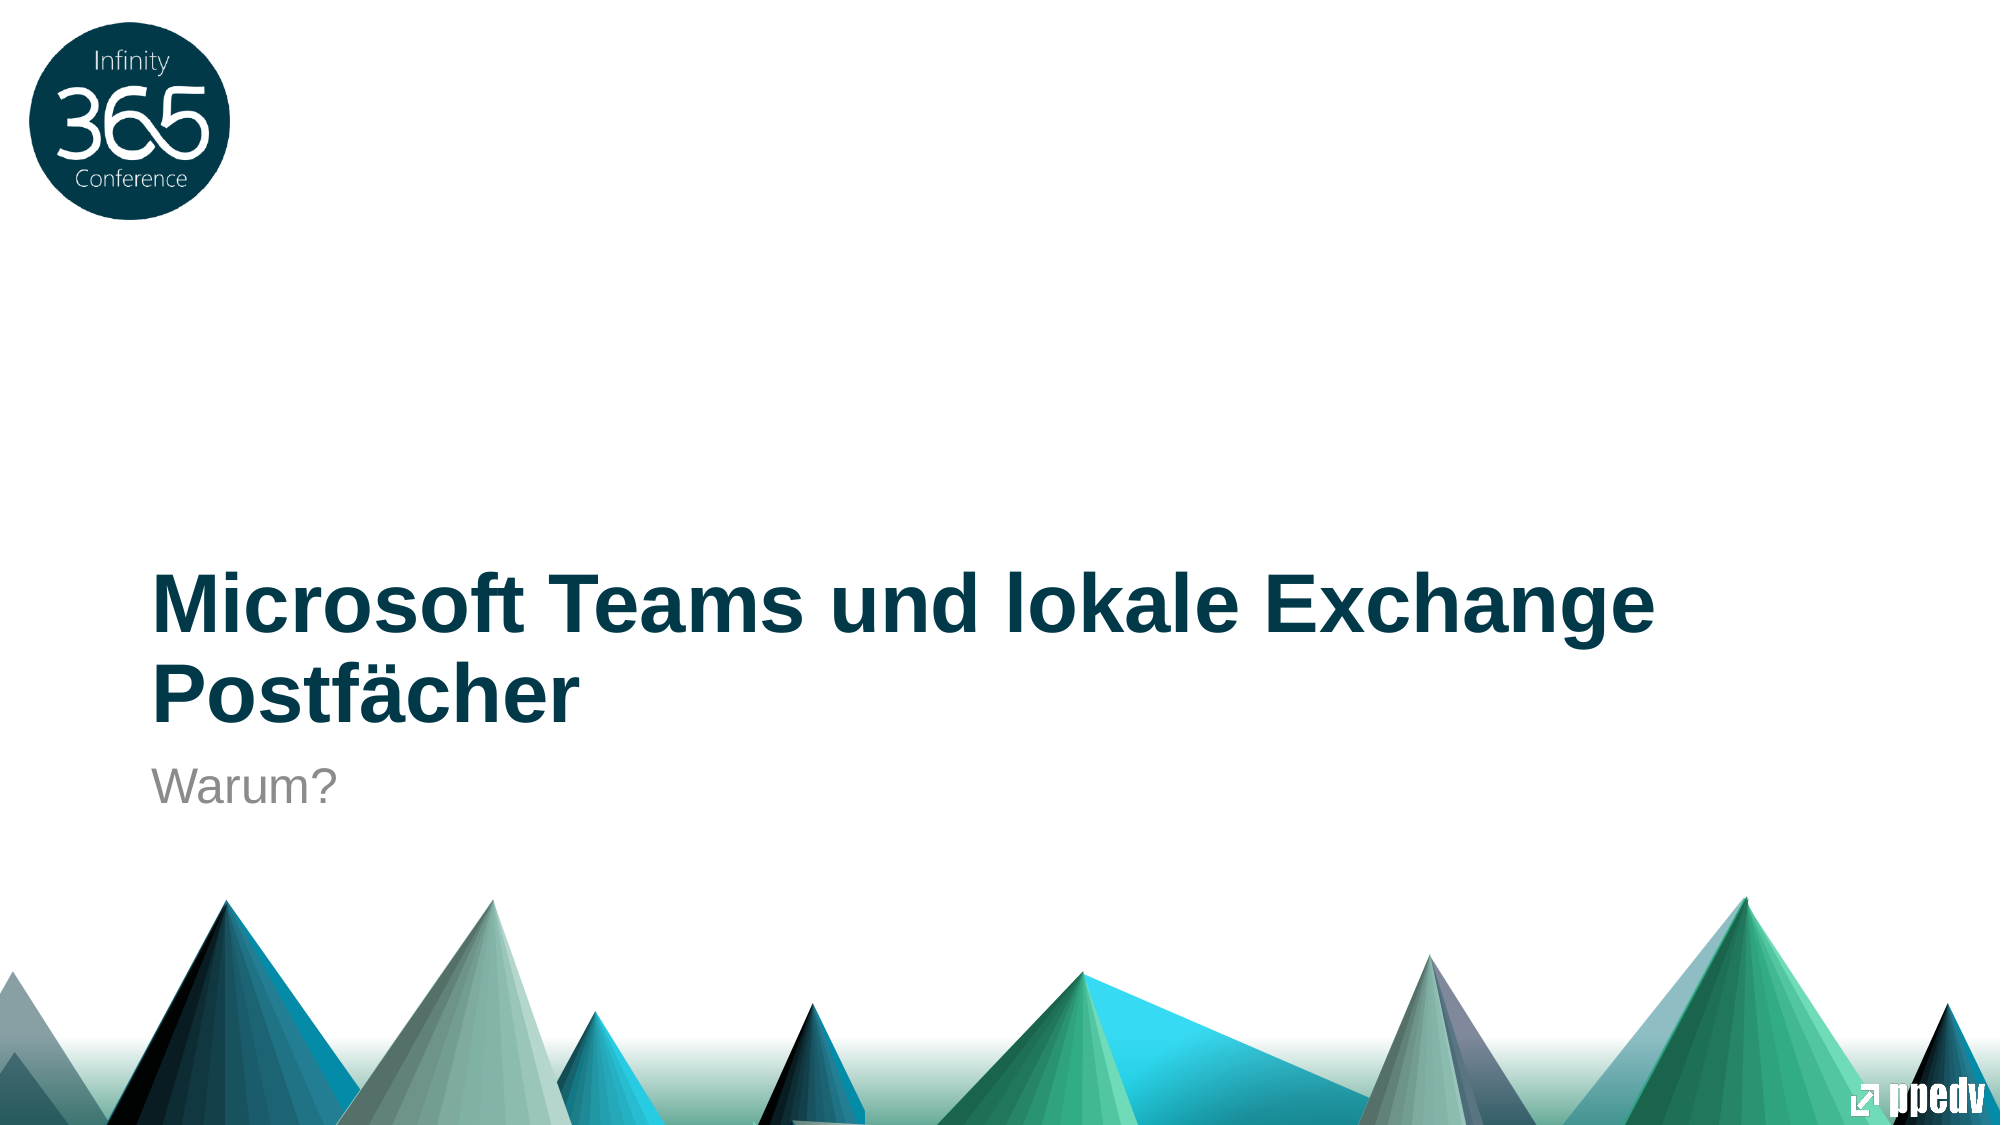

# Microsoft Teams und lokale Exchange Postfächer
Warum?